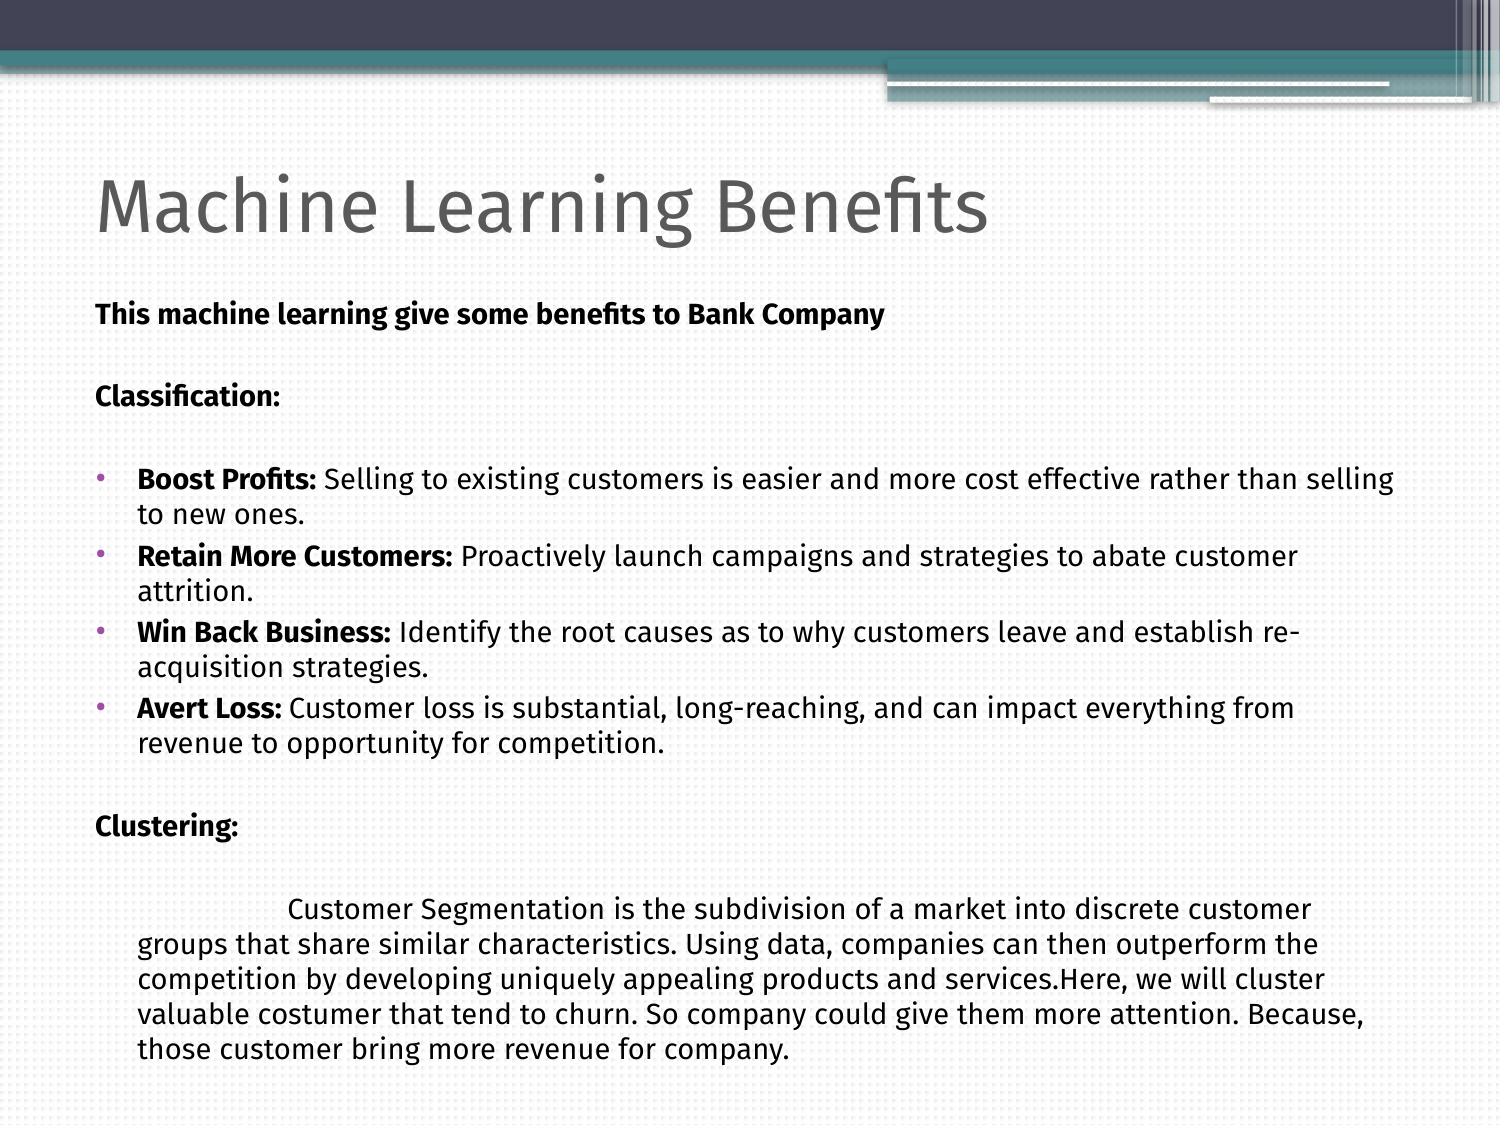

Machine Learning Benefits

This machine learning give some benefits to Bank Company

Classification:

Boost Profits: Selling to existing customers is easier and more cost effective rather than selling to new ones.
Retain More Customers: Proactively launch campaigns and strategies to abate customer attrition.
Win Back Business: Identify the root causes as to why customers leave and establish re-acquisition strategies.
Avert Loss: Customer loss is substantial, long-reaching, and can impact everything from revenue to opportunity for competition.

Clustering:

		Customer Segmentation is the subdivision of a market into discrete customer groups that share similar characteristics. Using data, companies can then outperform the competition by developing uniquely appealing products and services.Here, we will cluster valuable costumer that tend to churn. So company could give them more attention. Because, those customer bring more revenue for company.